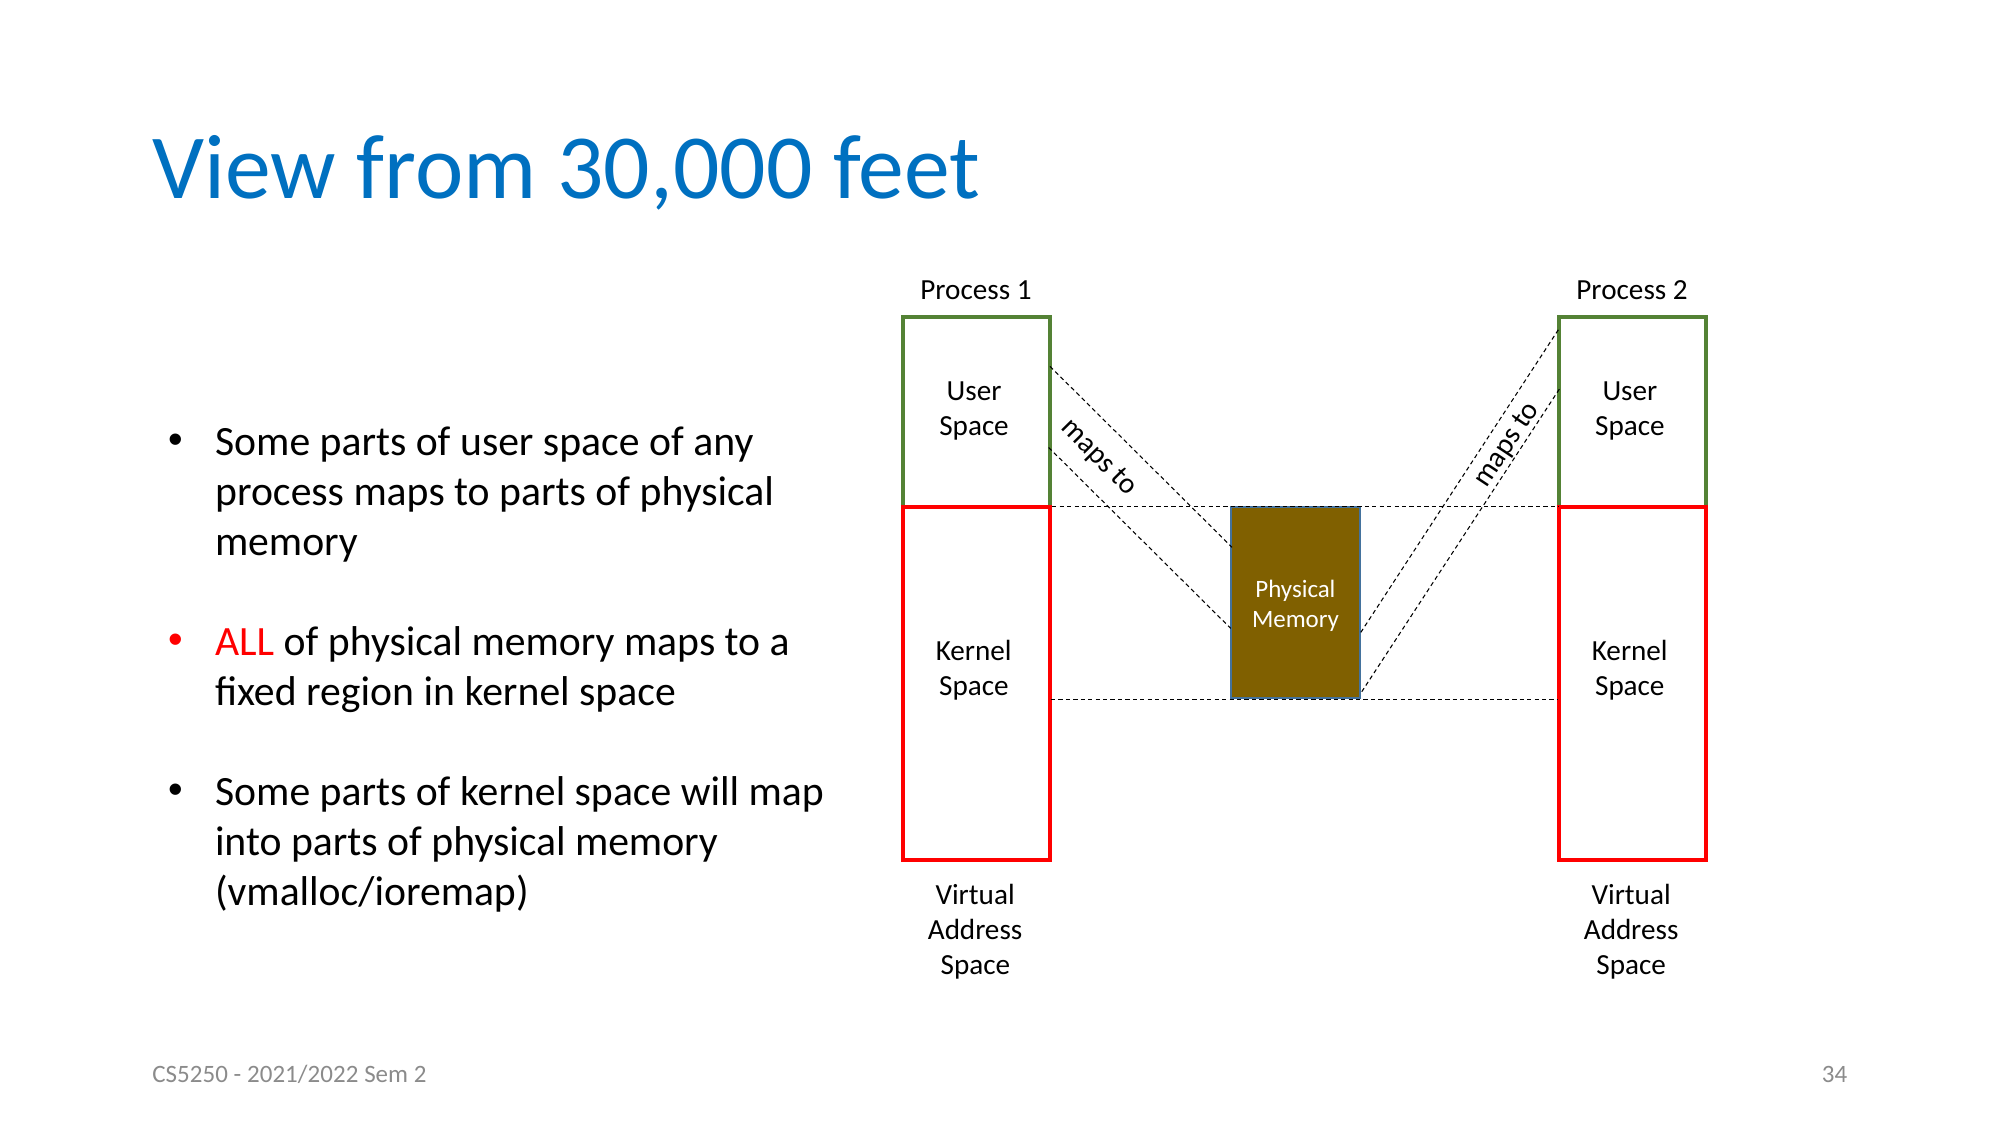

# View from 30,000 feet
Process 2

User
Space

Kernel
Space
Virtual
Address
Space
Process 1

User
Space

Kernel
Space
Virtual
Address
Space
Some parts of user space of any process maps to parts of physical memory

ALL of physical memory maps to a fixed region in kernel space

Some parts of kernel space will map into parts of physical memory (vmalloc/ioremap)
maps to
maps to
Physical
Memory
CS5250 - 2021/2022 Sem 2
34